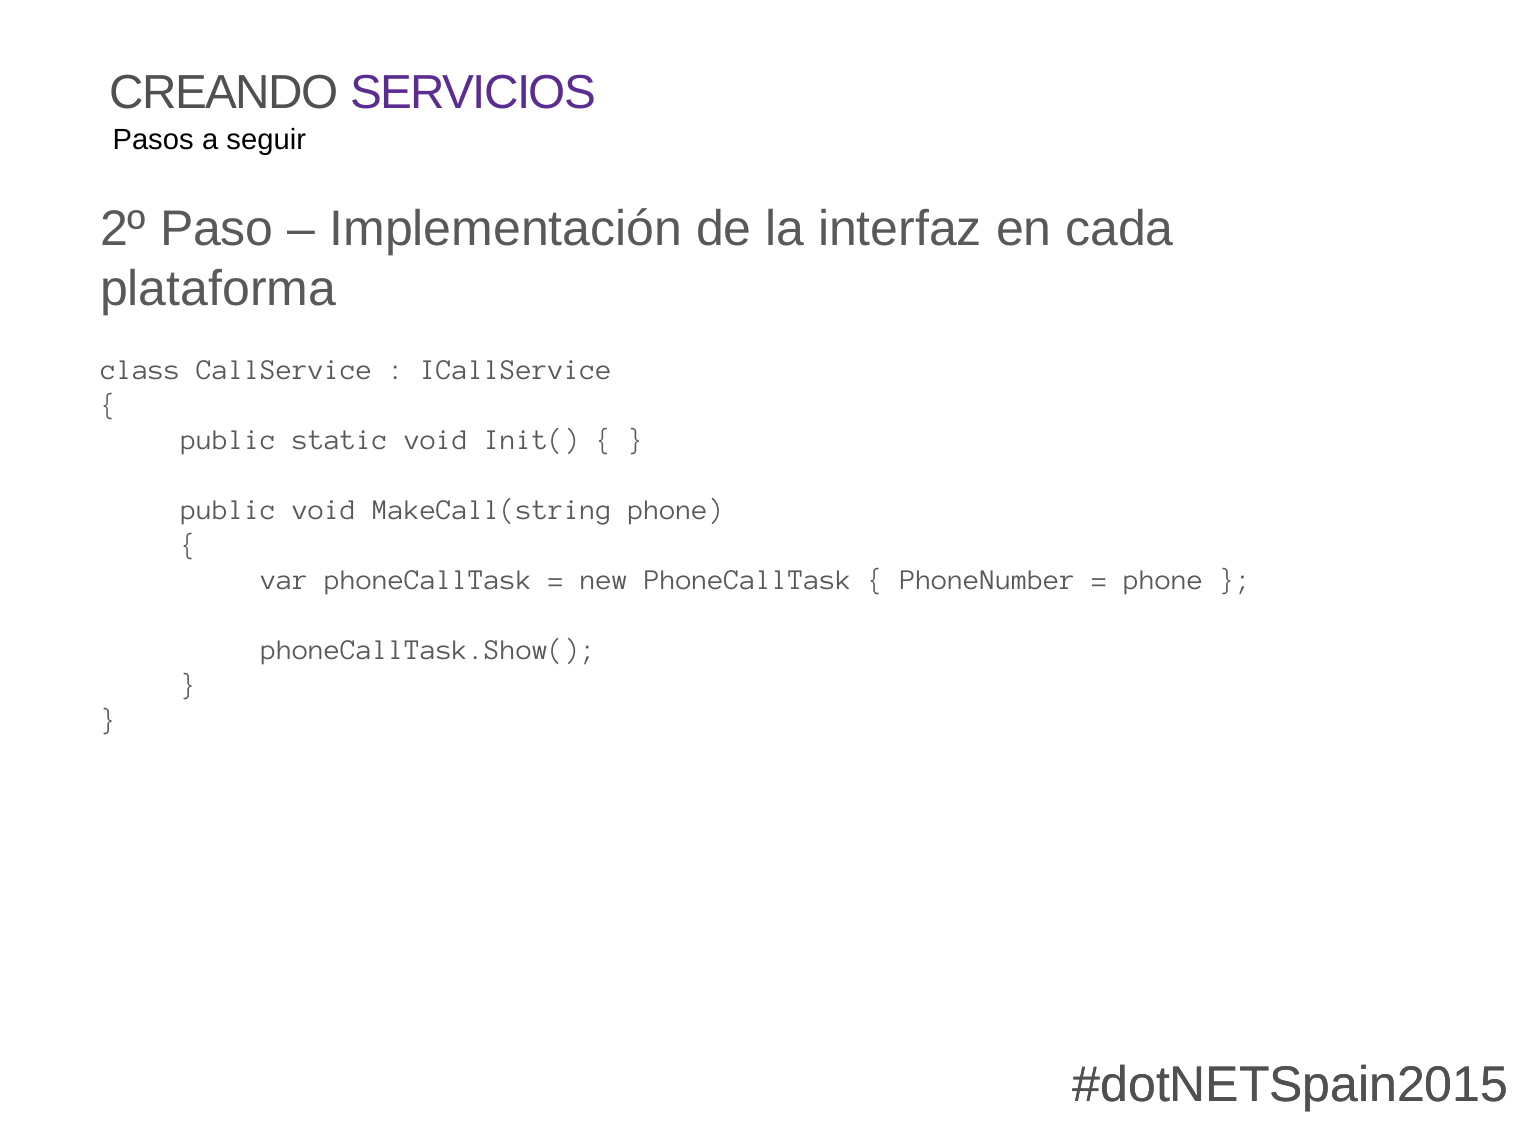

CREANDO SERVICIOS
Pasos a seguir
2º Paso – Implementación de la interfaz en cada plataforma
class CallService : ICallService
{
     public static void Init() { }

     public void MakeCall(string phone)
     {
          var phoneCallTask = new PhoneCallTask { PhoneNumber = phone };

          phoneCallTask.Show();
     }
}